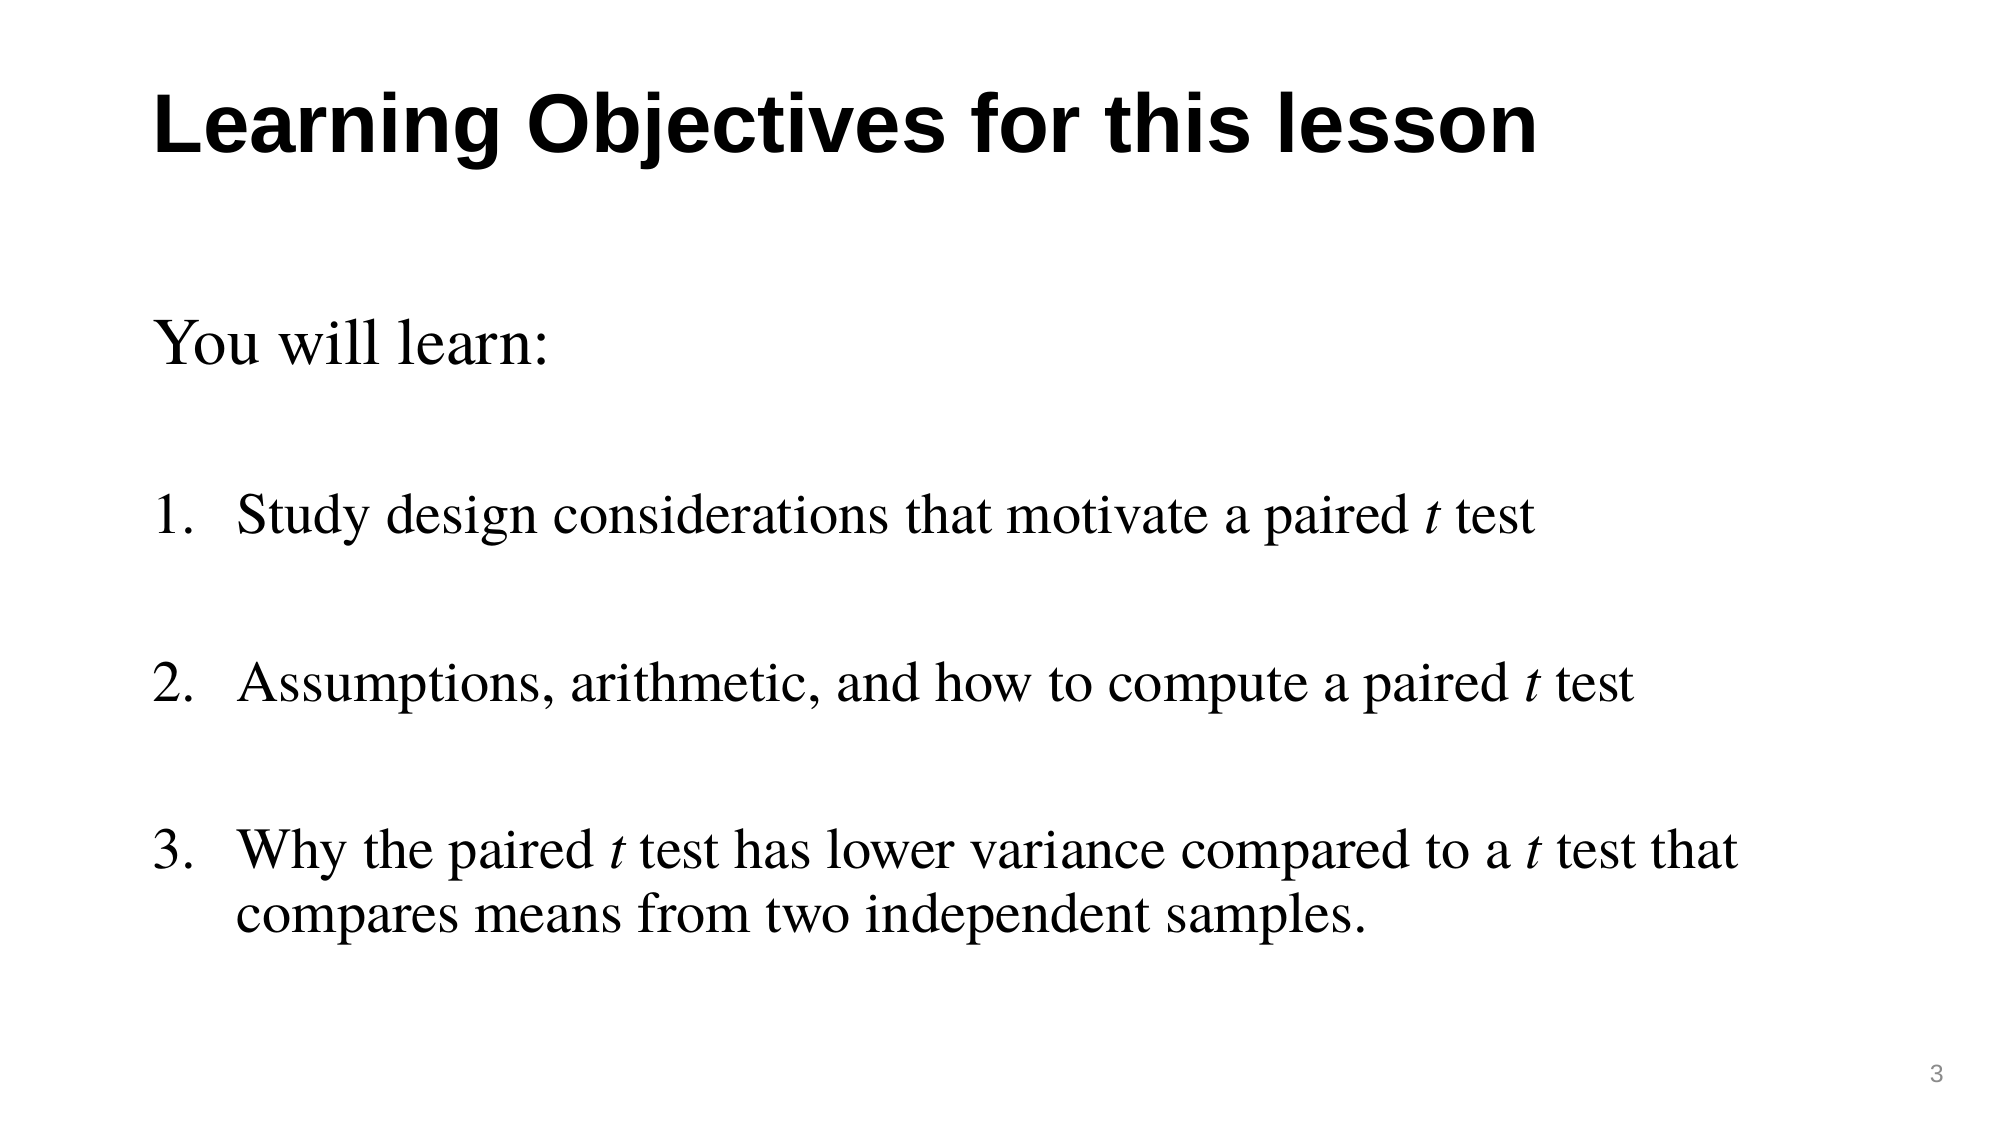

# Learning Objectives for this lesson
You will learn:

Study design considerations that motivate a paired t test

Assumptions, arithmetic, and how to compute a paired t test

Why the paired t test has lower variance compared to a t test that compares means from two independent samples.
3